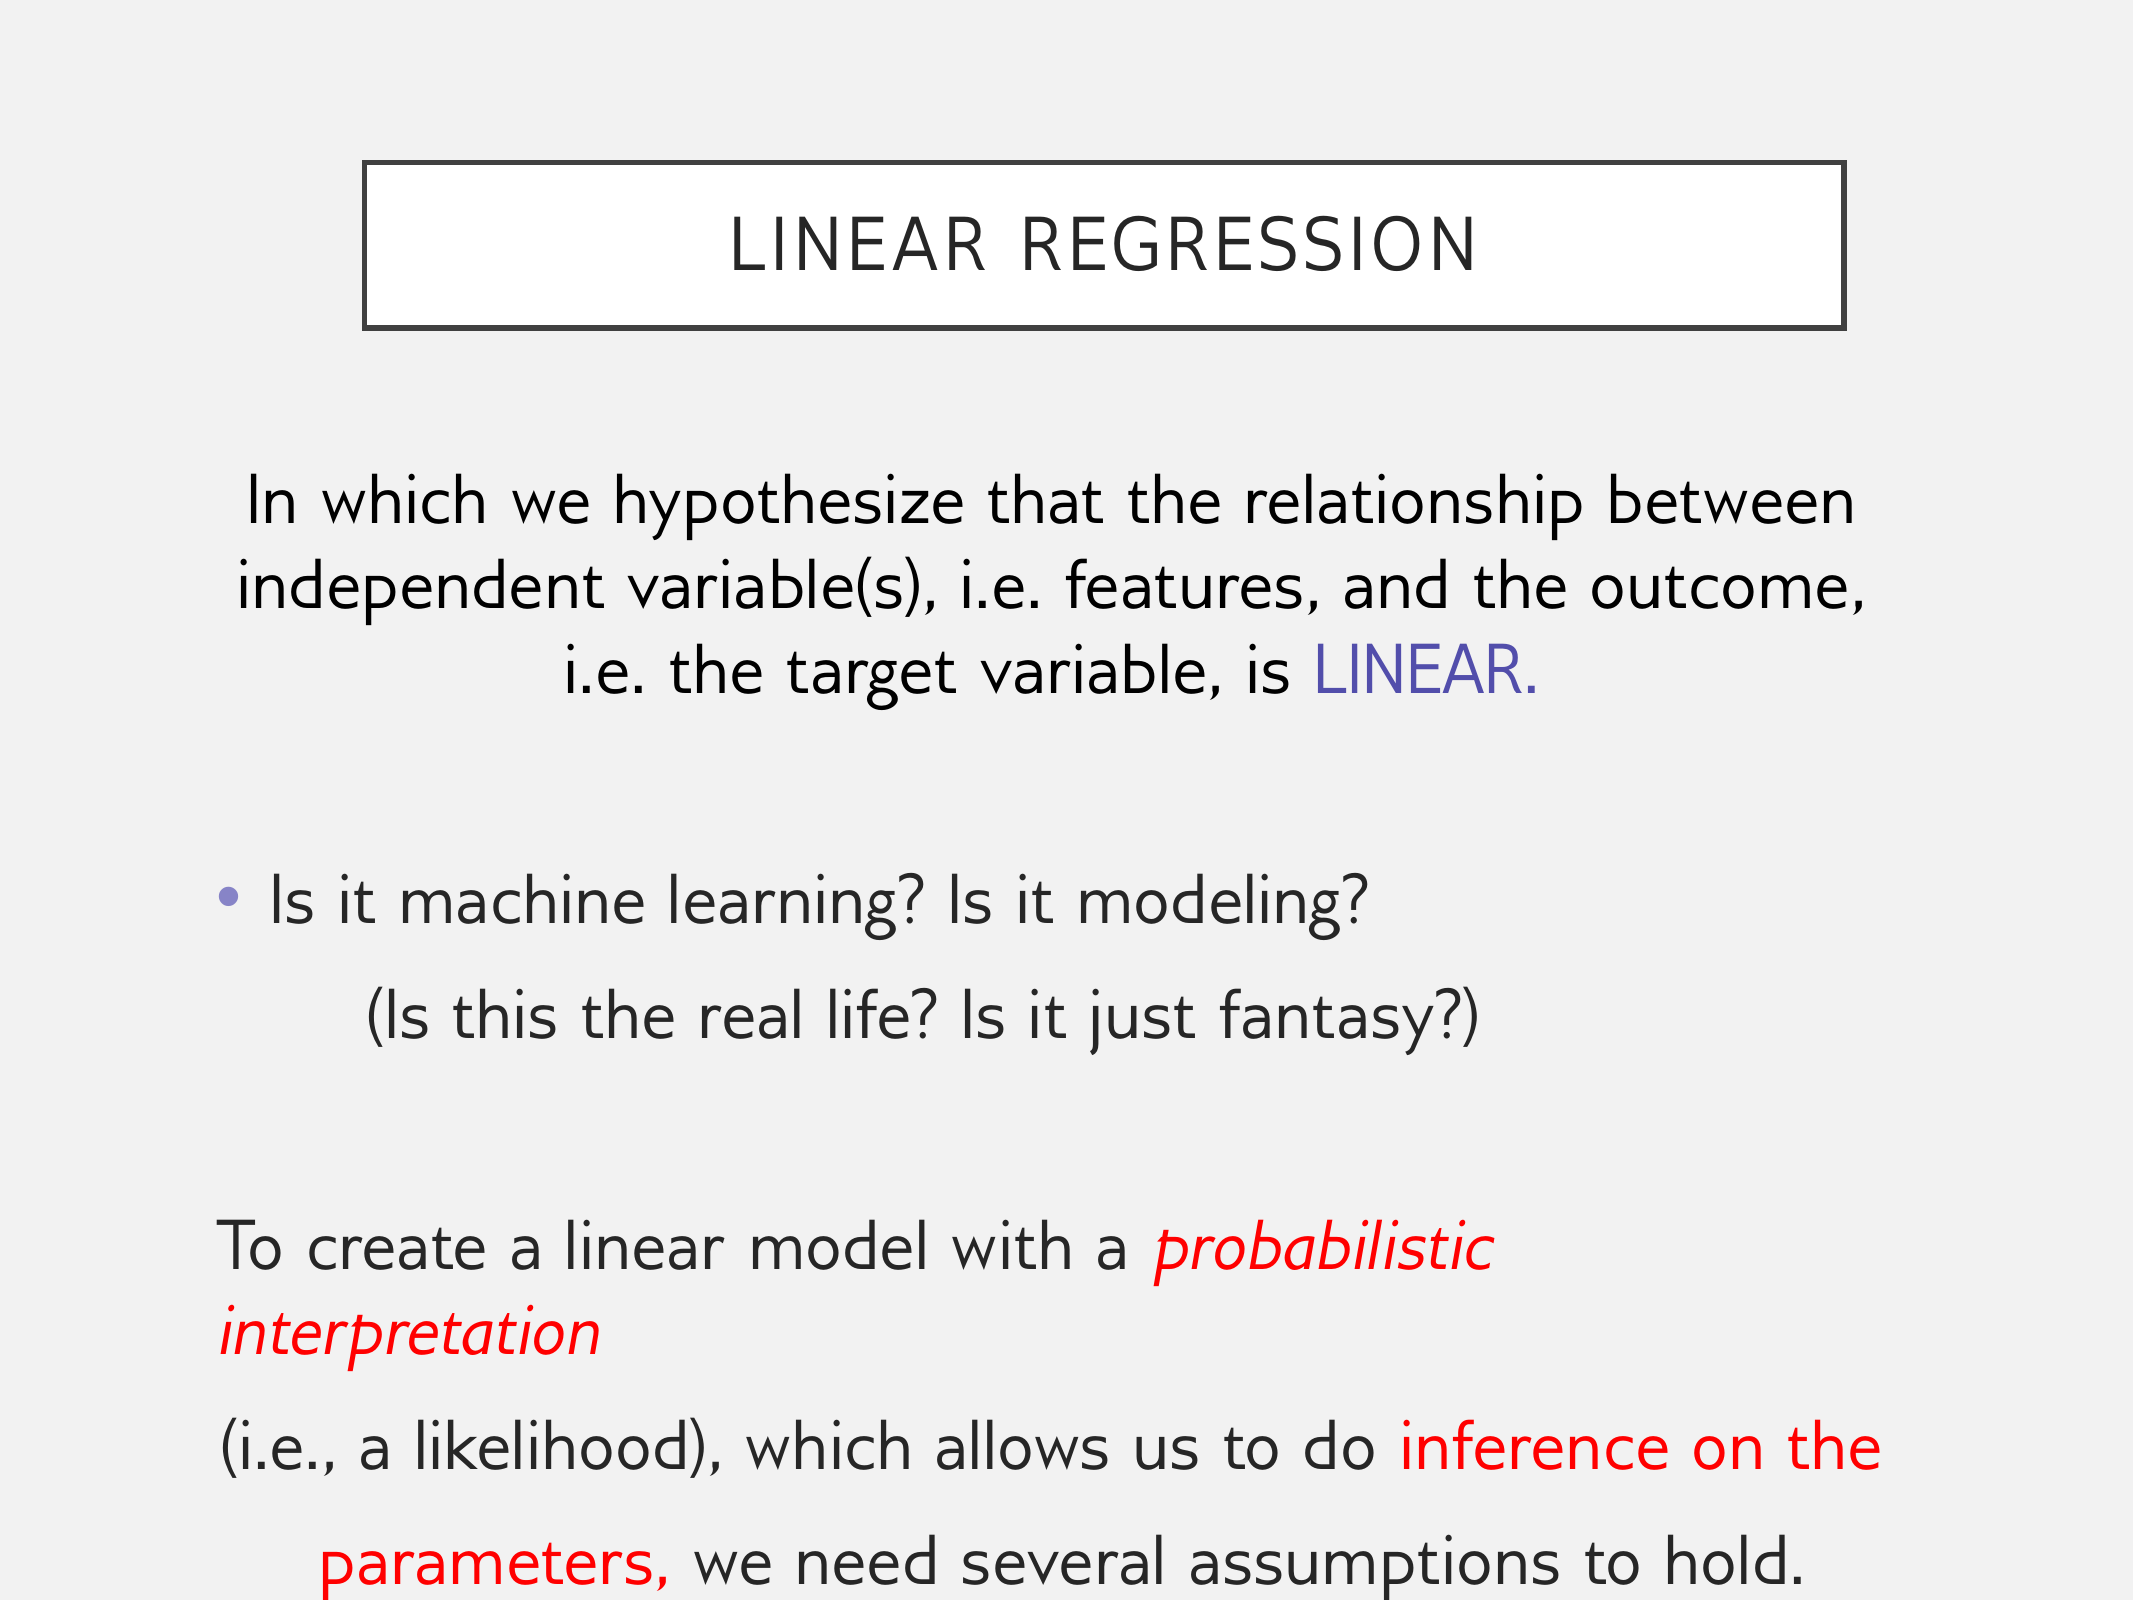

# Linear regression
In which we hypothesize that the relationship between independent variable(s), i.e. features, and the outcome, i.e. the target variable, is LINEAR.

Is it machine learning? Is it modeling?
	(Is this the real life? Is it just fantasy?)

To create a linear model with a probabilistic interpretation
(i.e., a likelihood), which allows us to do inference on the
 parameters, we need several assumptions to hold.